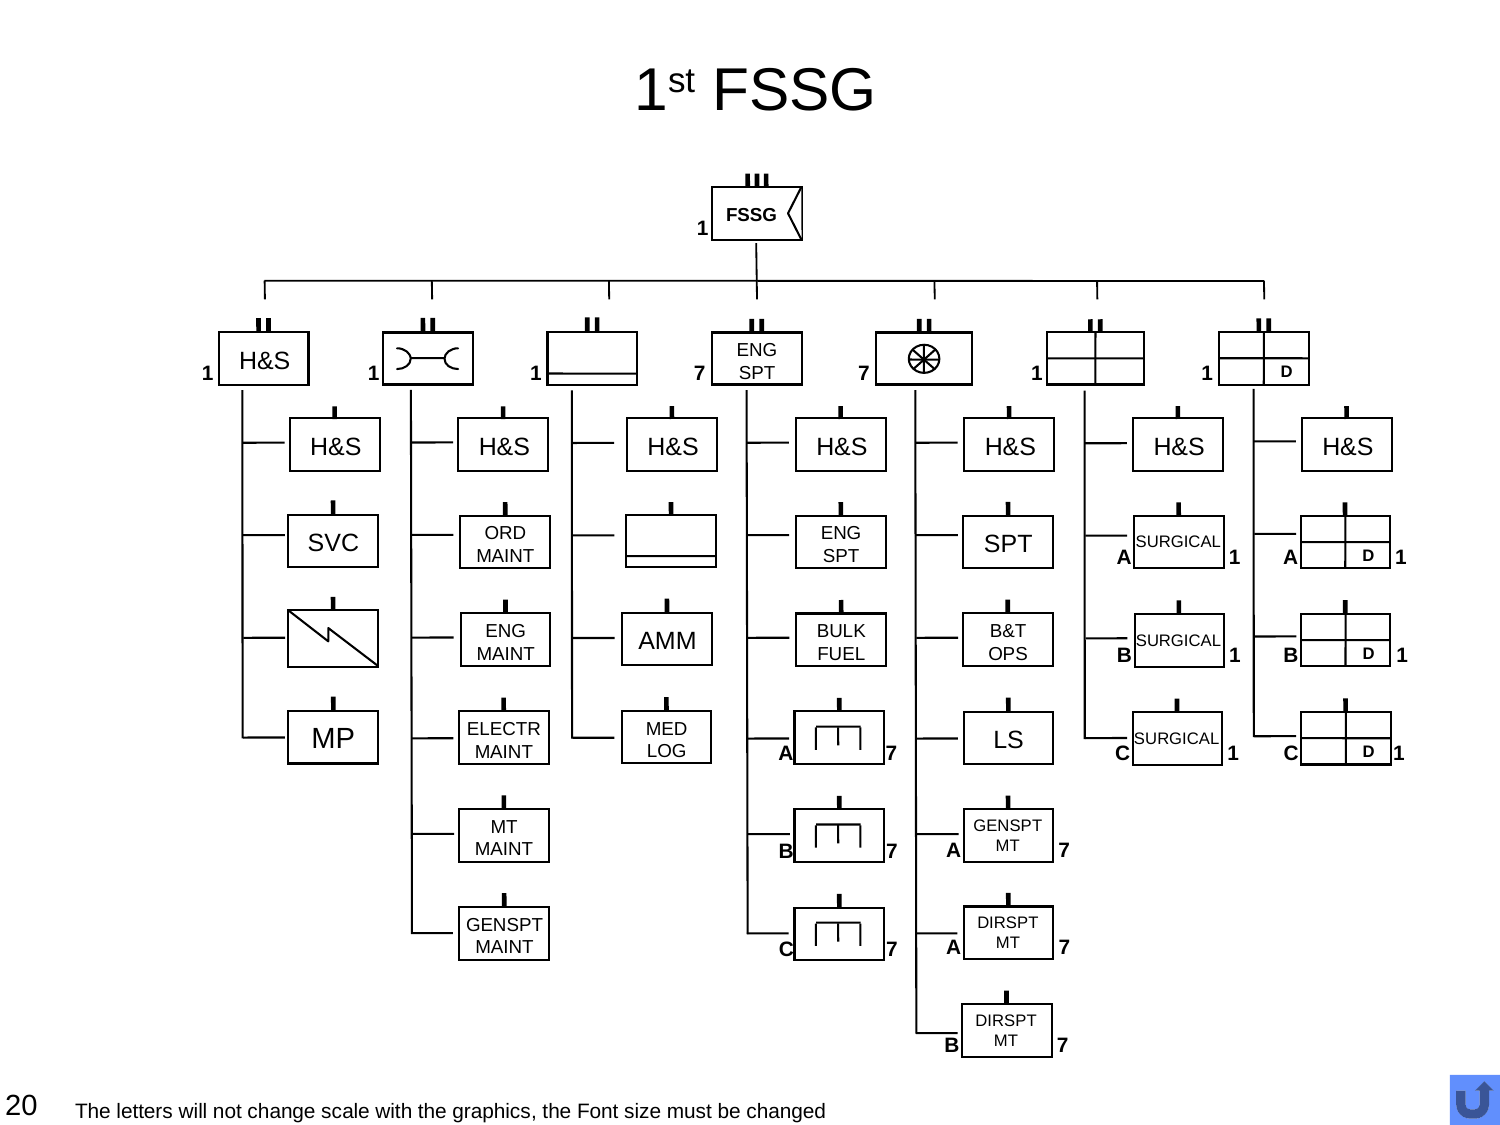

# 1st FSSG

FSSG
1

1

1

H&S
1

D
1

ENG
SPT
7

7

1

H&S

H&S

H&S

H&S

H&S

H&S

H&S

SVC

SPT

ORD
MAINT

ENG
SPT

SURGICAL
A
1

D
A
1

AMM

ENG
MAINT

B&T
OPS

BULK
FUEL

D
B
1

SURGICAL
B
1

MP

MED
LOG

ELECTR
MAINT

LS

A
7

D
C
1

SURGICAL
C
1

MT
MAINT

GENSPT
MT
A
7

B
7

DIRSPT
MT
A
7

GENSPT
MAINT

C
7

DIRSPT
MT
B
7

20

The letters will not change scale with the graphics, the Font size must be changed